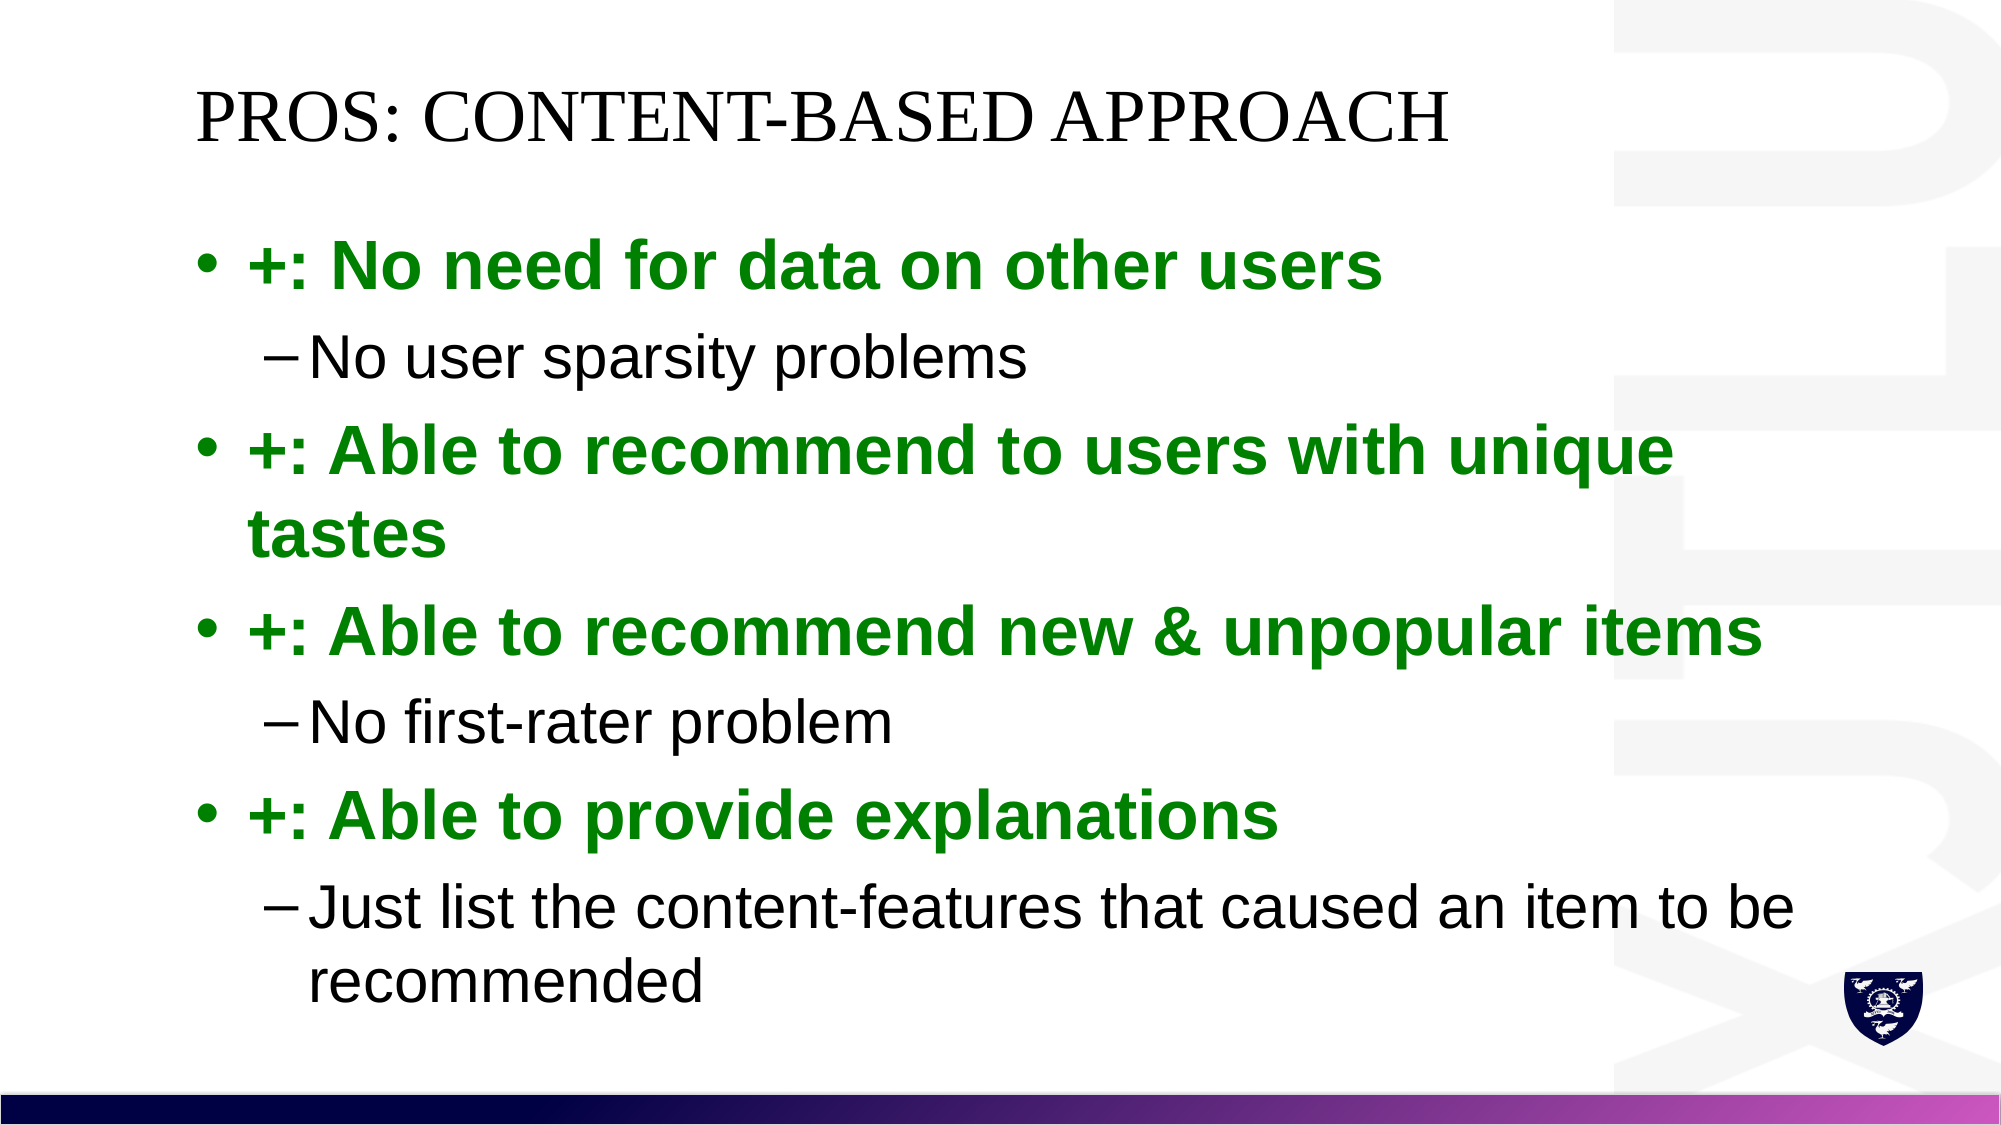

# Pros: Content-based Approach
+: No need for data on other users
No user sparsity problems
+: Able to recommend to users with unique tastes
+: Able to recommend new & unpopular items
No first-rater problem
+: Able to provide explanations
Just list the content-features that caused an item to be recommended

24